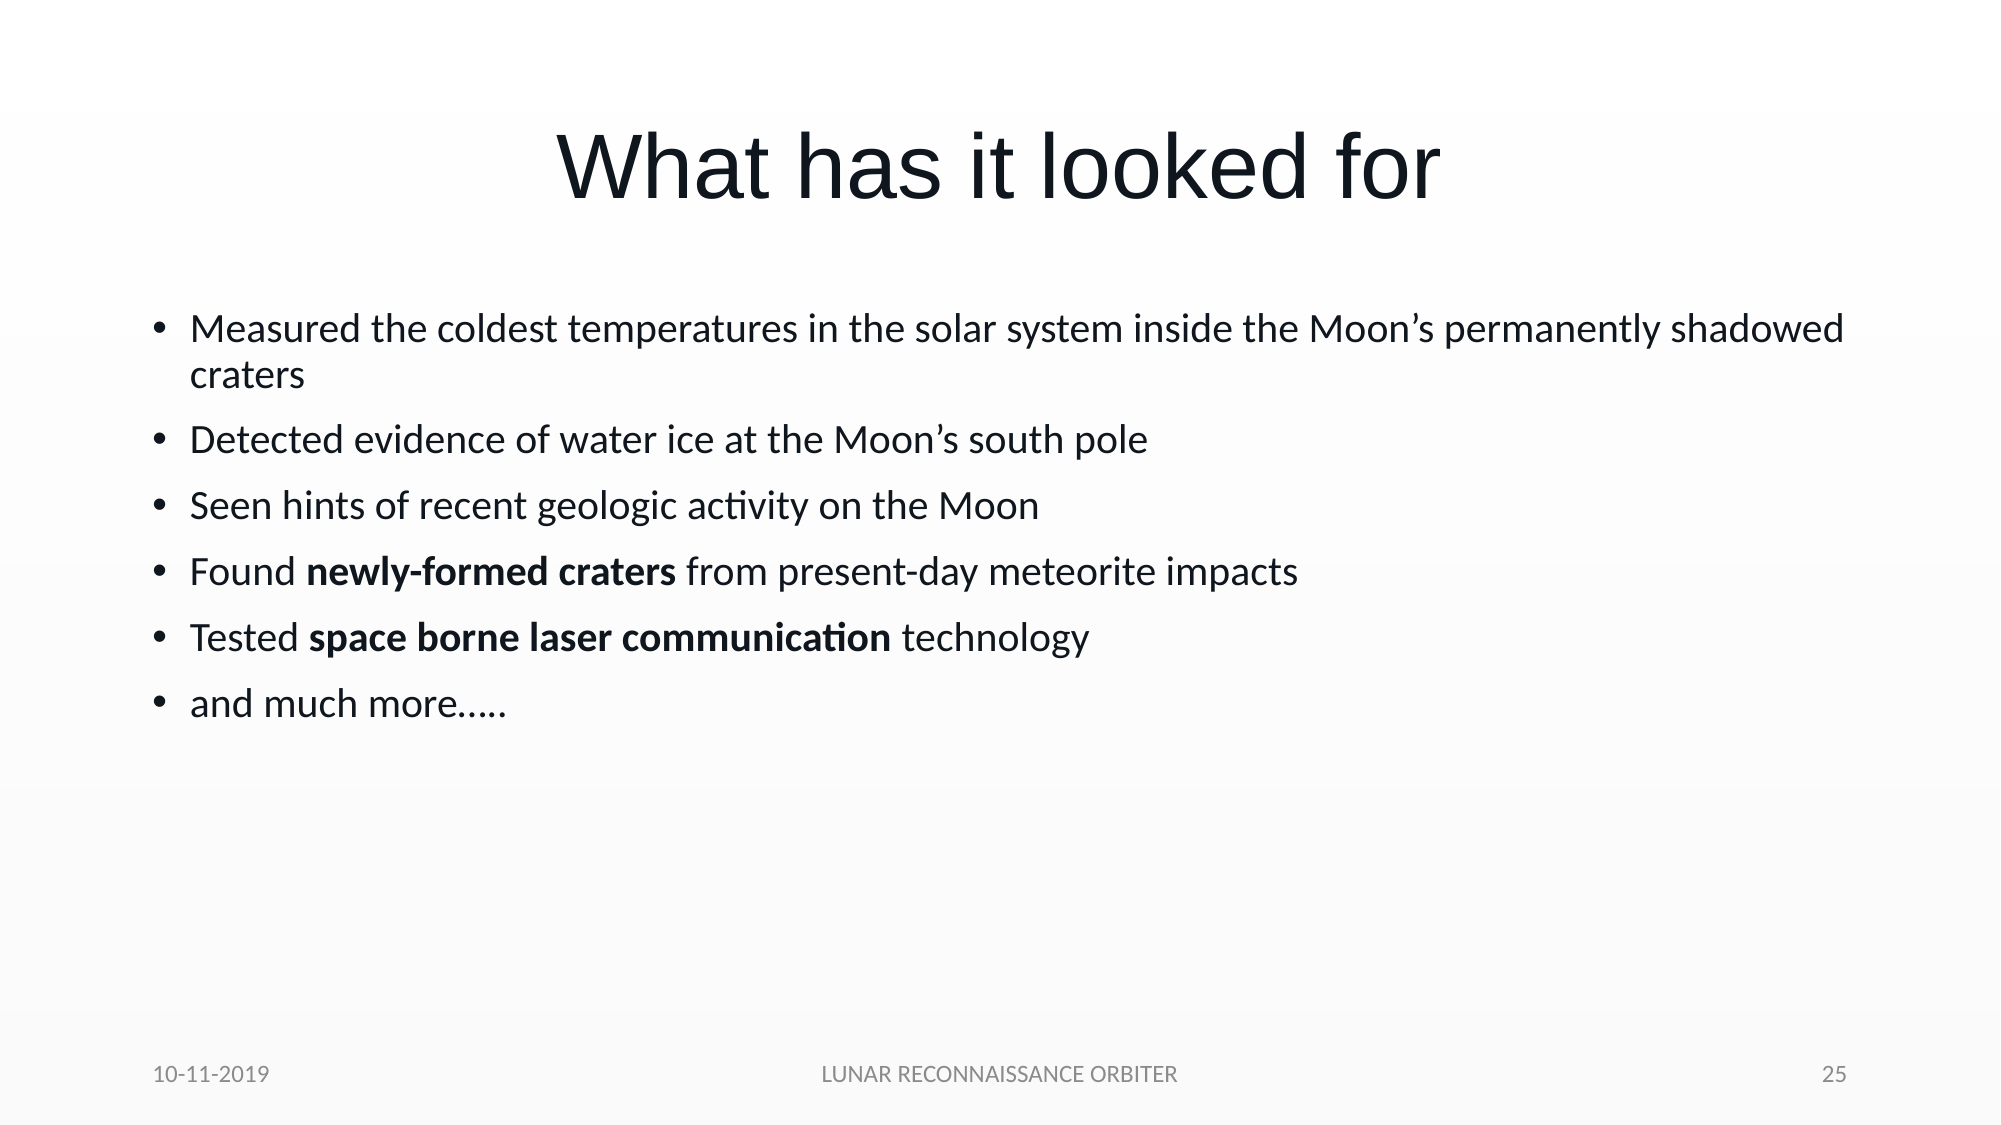

# What has it looked for
Measured the coldest temperatures in the solar system inside the Moon’s permanently shadowed craters
Detected evidence of water ice at the Moon’s south pole
Seen hints of recent geologic activity on the Moon
Found newly-formed craters from present-day meteorite impacts
Tested space borne laser communication technology
and much more…..

10-11-2019
LUNAR RECONNAISSANCE ORBITER
25